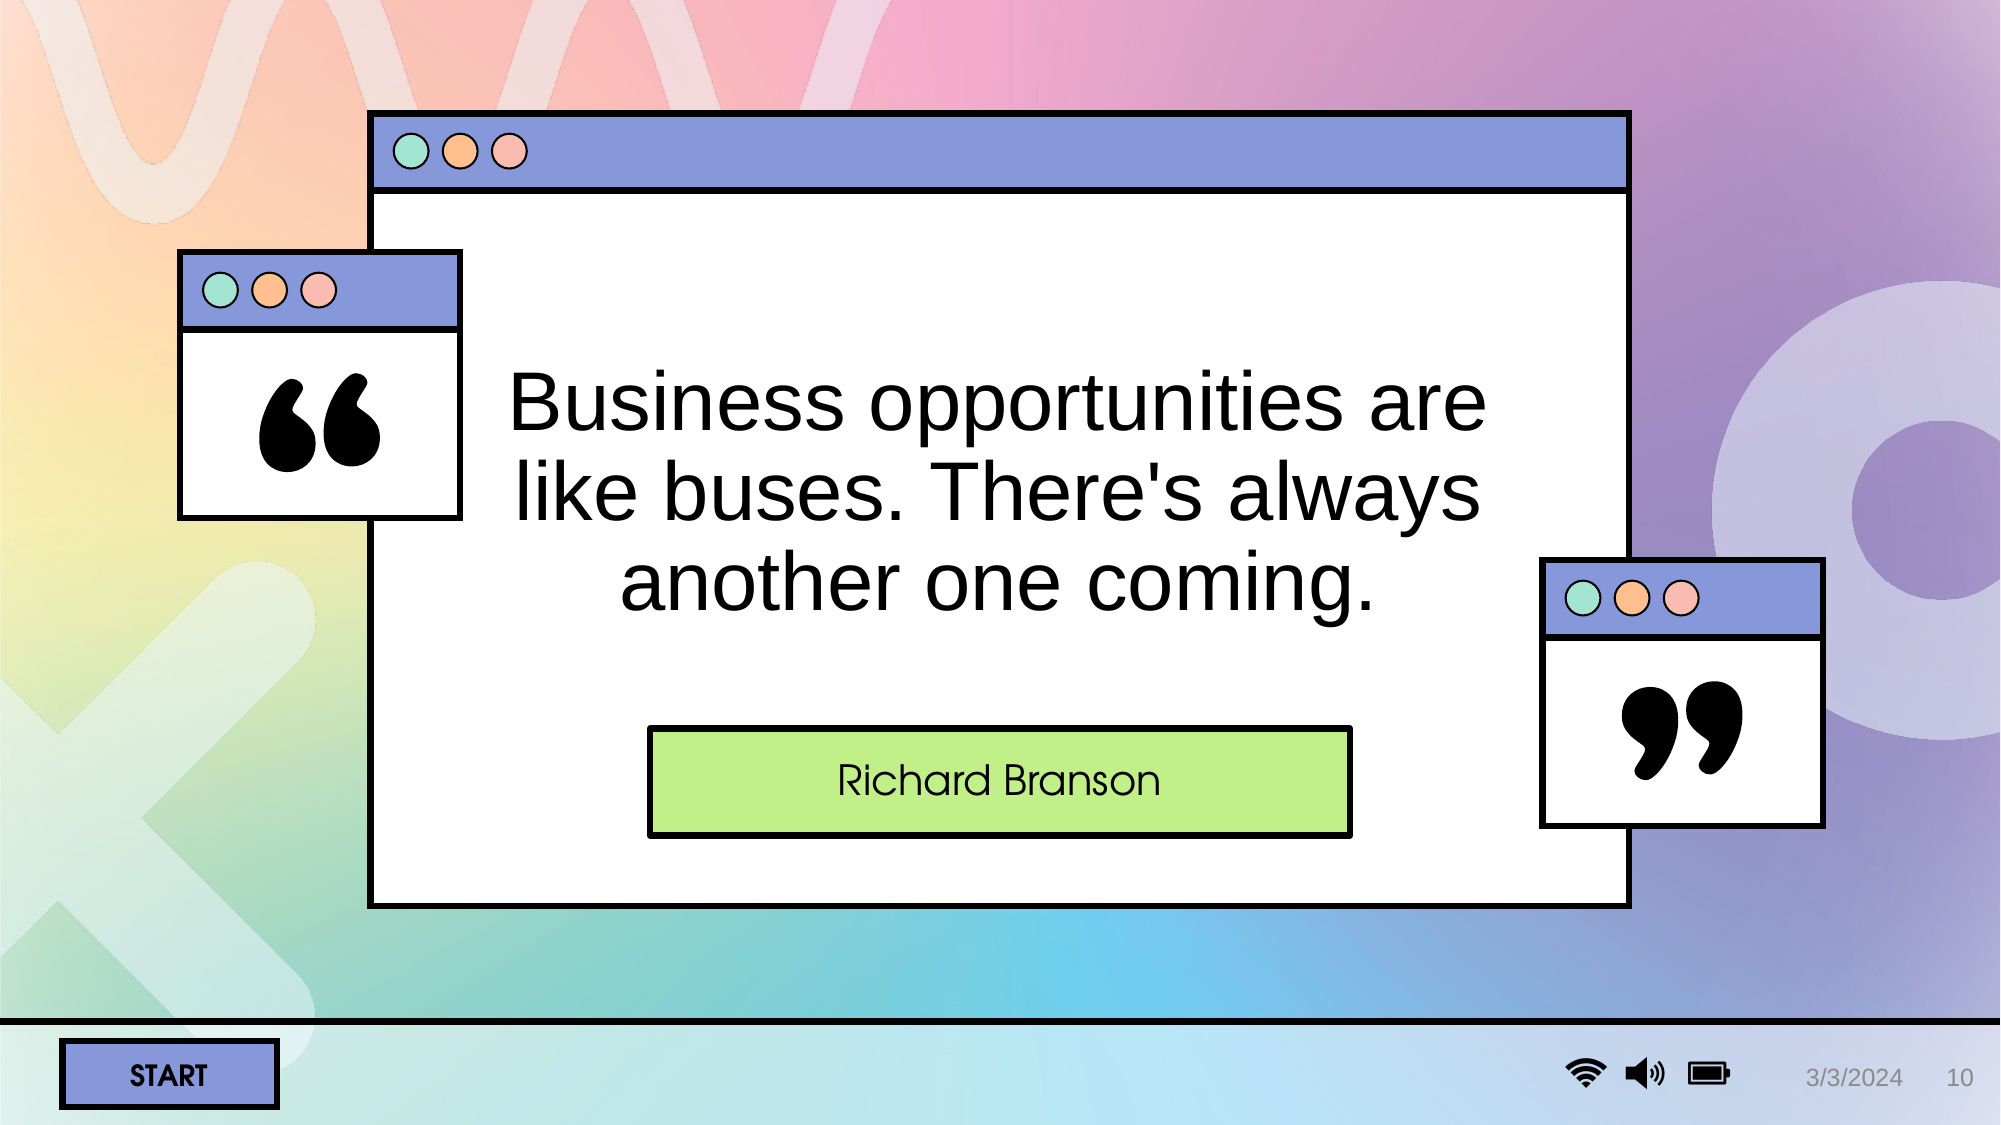

# Business opportunities are like buses. There's always another one coming.
Richard Branson
3/3/2024
10
start